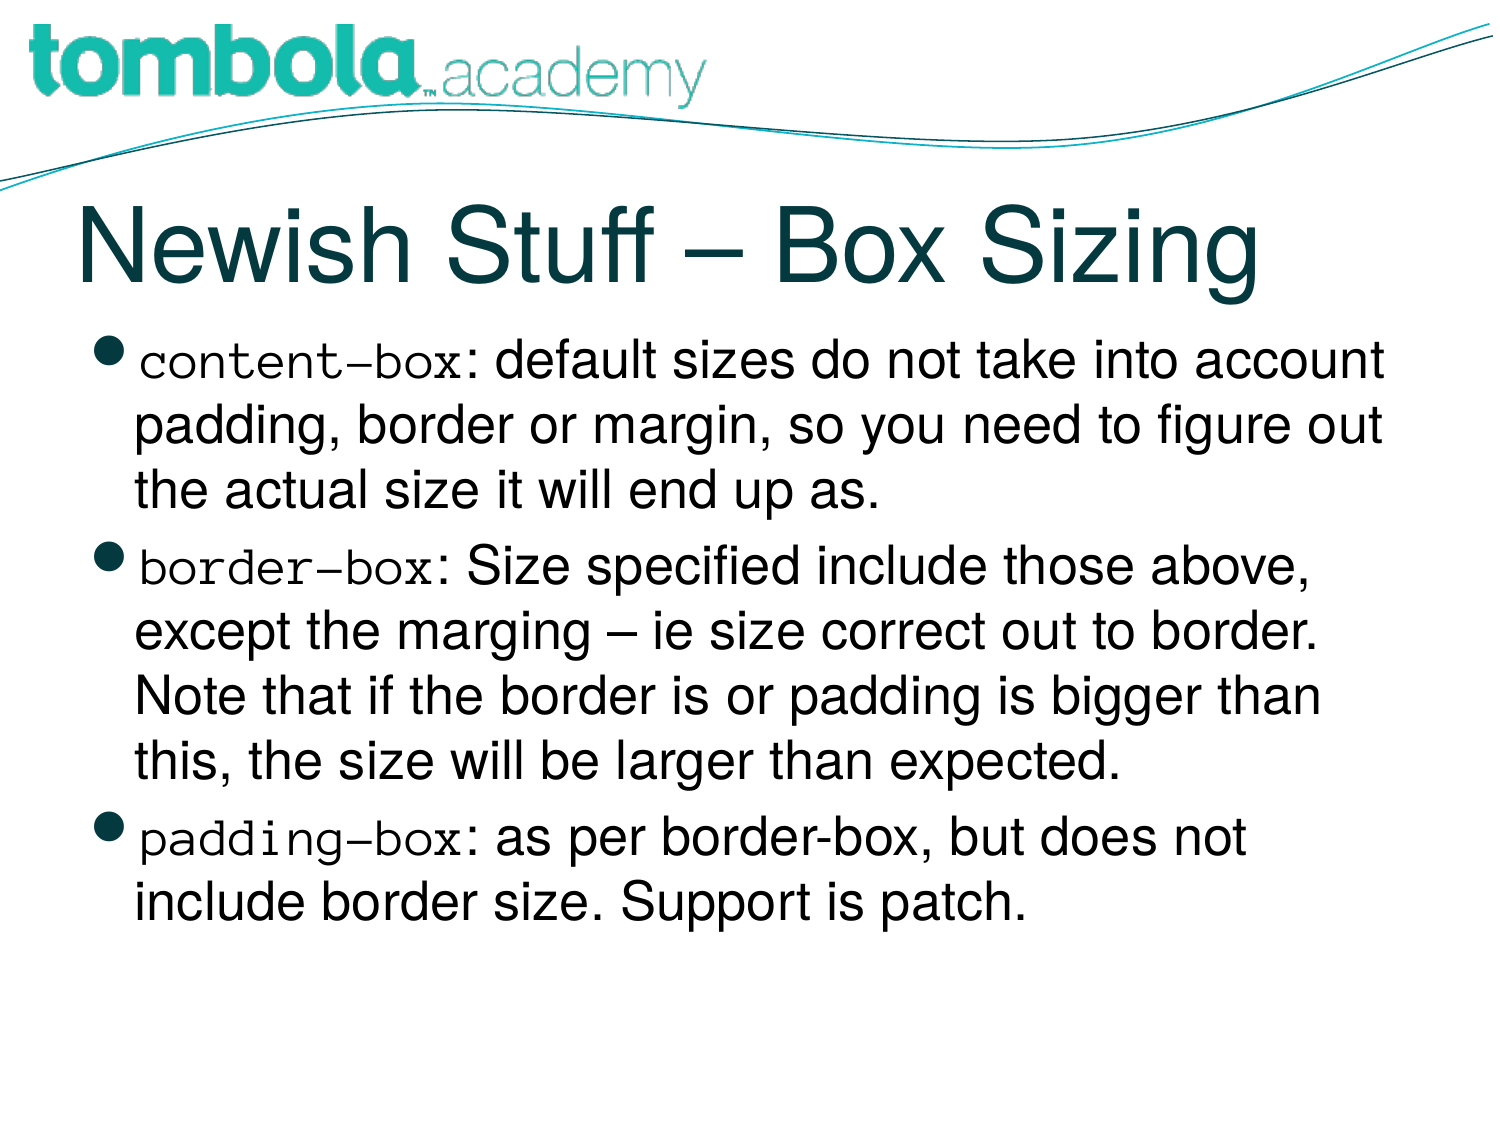

# Newish Stuff – Box Sizing
content–box: default sizes do not take into account padding, border or margin, so you need to figure out the actual size it will end up as.
border-box: Size specified include those above, except the marging – ie size correct out to border. Note that if the border is or padding is bigger than this, the size will be larger than expected.
padding-box: as per border-box, but does not include border size. Support is patch.